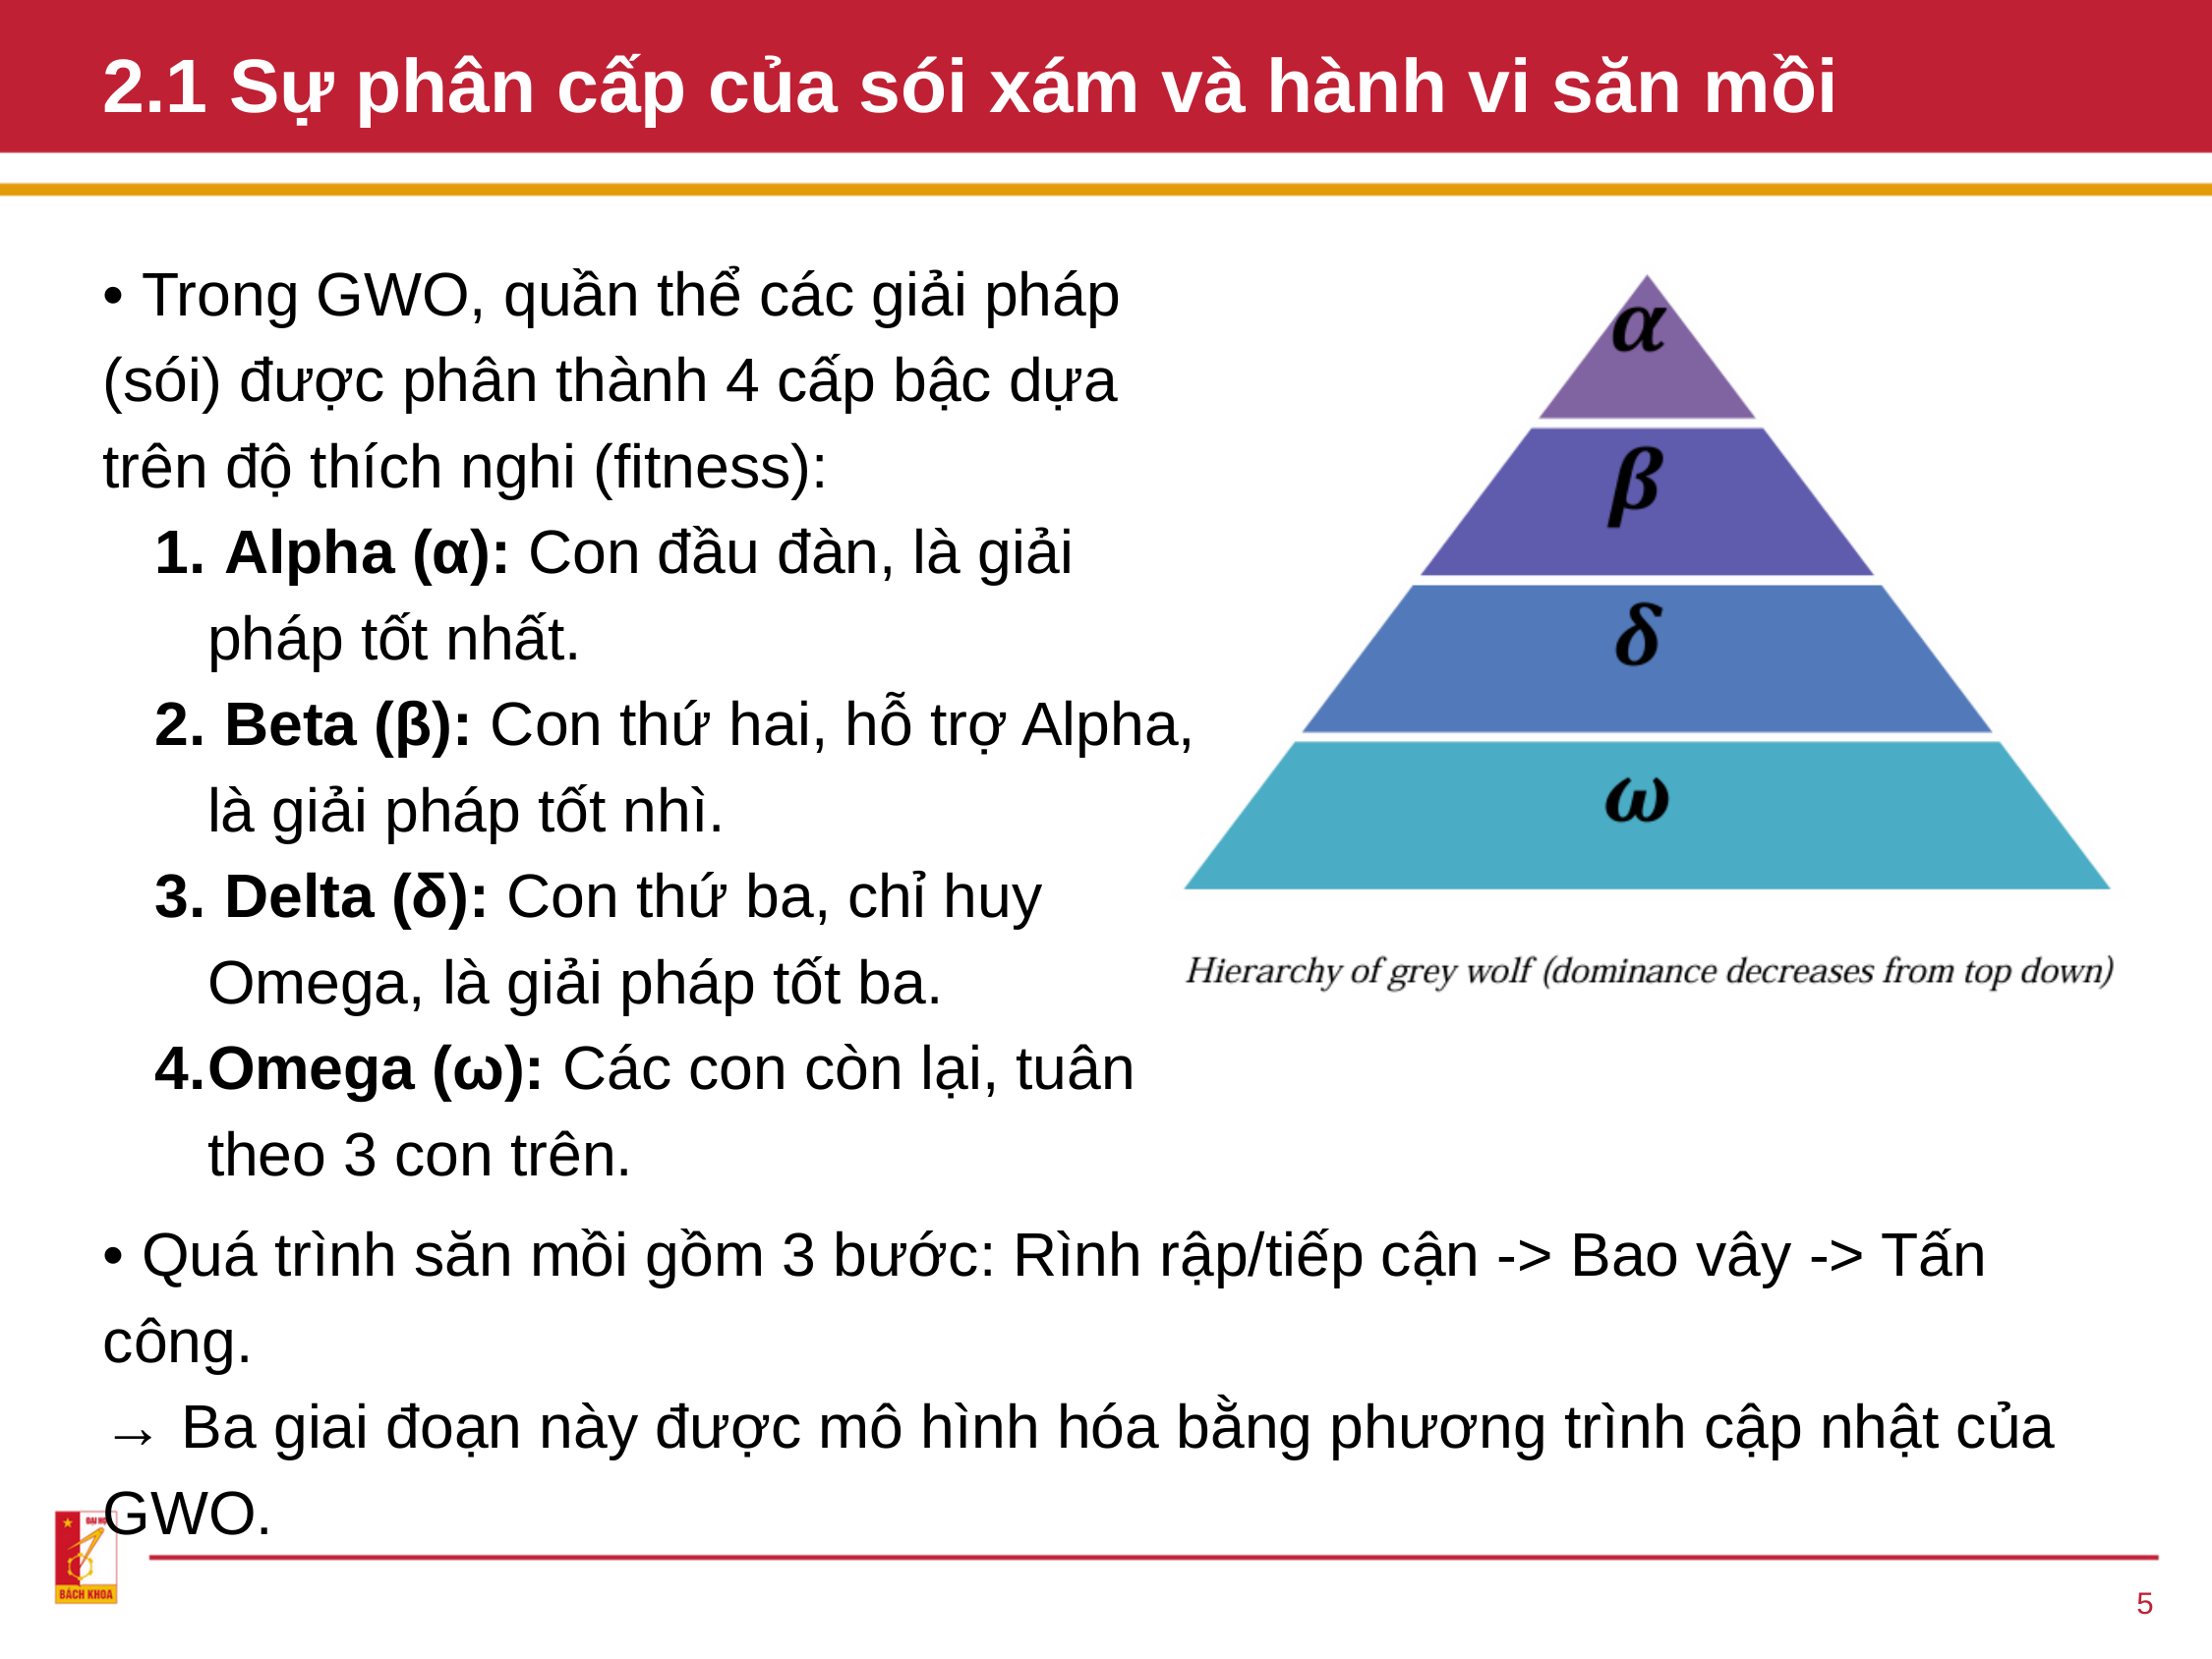

2.1 Sự phân cấp của sói xám và hành vi săn mồi

• Trong GWO, quần thể các giải pháp (sói) được phân thành 4 cấp bậc dựa trên độ thích nghi (fitness):
 Alpha (α): Con đầu đàn, là giải pháp tốt nhất.
 Beta (β): Con thứ hai, hỗ trợ Alpha, là giải pháp tốt nhì.
 Delta (δ): Con thứ ba, chỉ huy Omega, là giải pháp tốt ba.
Omega (ω): Các con còn lại, tuân theo 3 con trên.
• Quá trình săn mồi gồm 3 bước: Rình rập/tiếp cận -> Bao vây -> Tấn công.
→ Ba giai đoạn này được mô hình hóa bằng phương trình cập nhật của GWO.
5